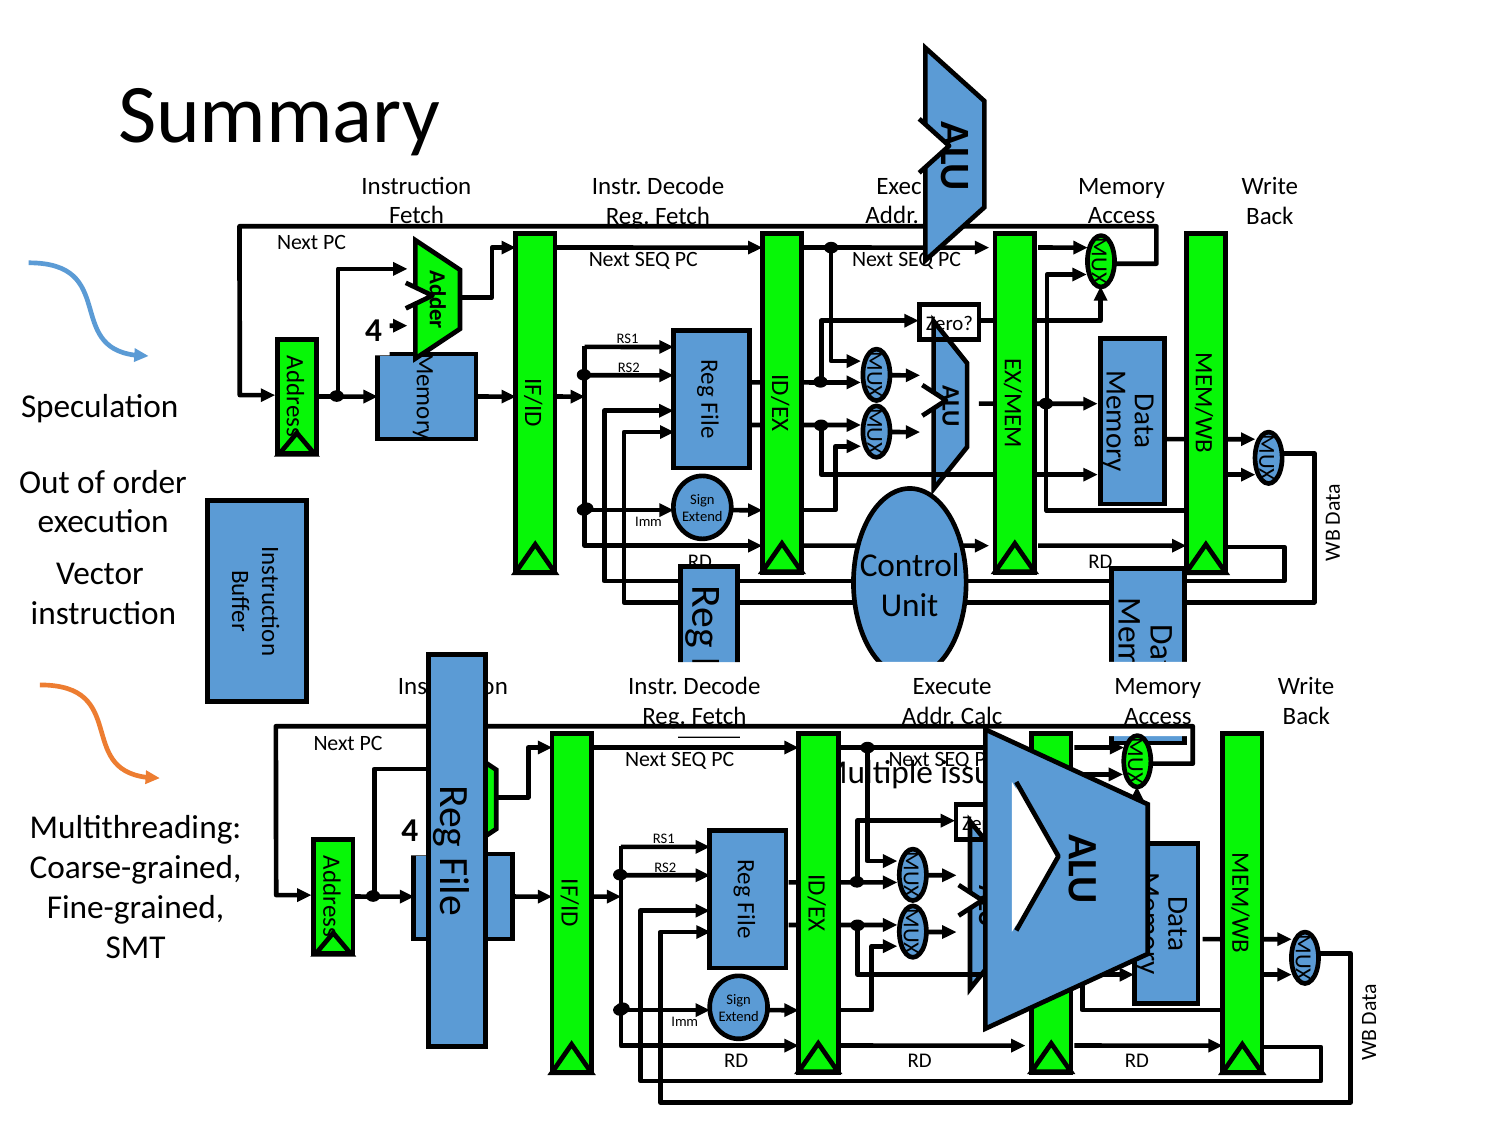

# Summary

ALU

Instruction
Fetch
Execute
Addr. Calc
Memory
Access

Instr. Decode
Reg. Fetch
Write
Back

Next PC

Next SEQ PC
IF/ID

ID/EX

EX/MEM

MEM/WB

Next SEQ PC
MUX

Adder
4

Zero?
RS1

Reg File
Address

RS2
MUX
Memory

ALU

MUX

MUX

Sign
Extend
Imm

WB Data

RD
RD
RD

Data
Memory
Speculation
Out of order
execution
Control
Unit
Instruction
Buffer
Vector
instruction
Reg File
Data
Memory
ALU

Reg File
Instruction
Fetch
Execute
Addr. Calc
Memory
Access

Instr. Decode
Reg. Fetch
Write
Back

Next PC

Next SEQ PC
IF/ID

ID/EX

EX/MEM

MEM/WB

Next SEQ PC
MUX

Adder
4

Zero?
RS1

Reg File
Address

RS2
MUX
Memory

ALU

MUX

MUX

Sign
Extend
Imm

WB Data

RD
RD
RD

Data
Memory
Pipeline
Multiple issue
Multithreading:
Coarse-grained,
Fine-grained,
SMT